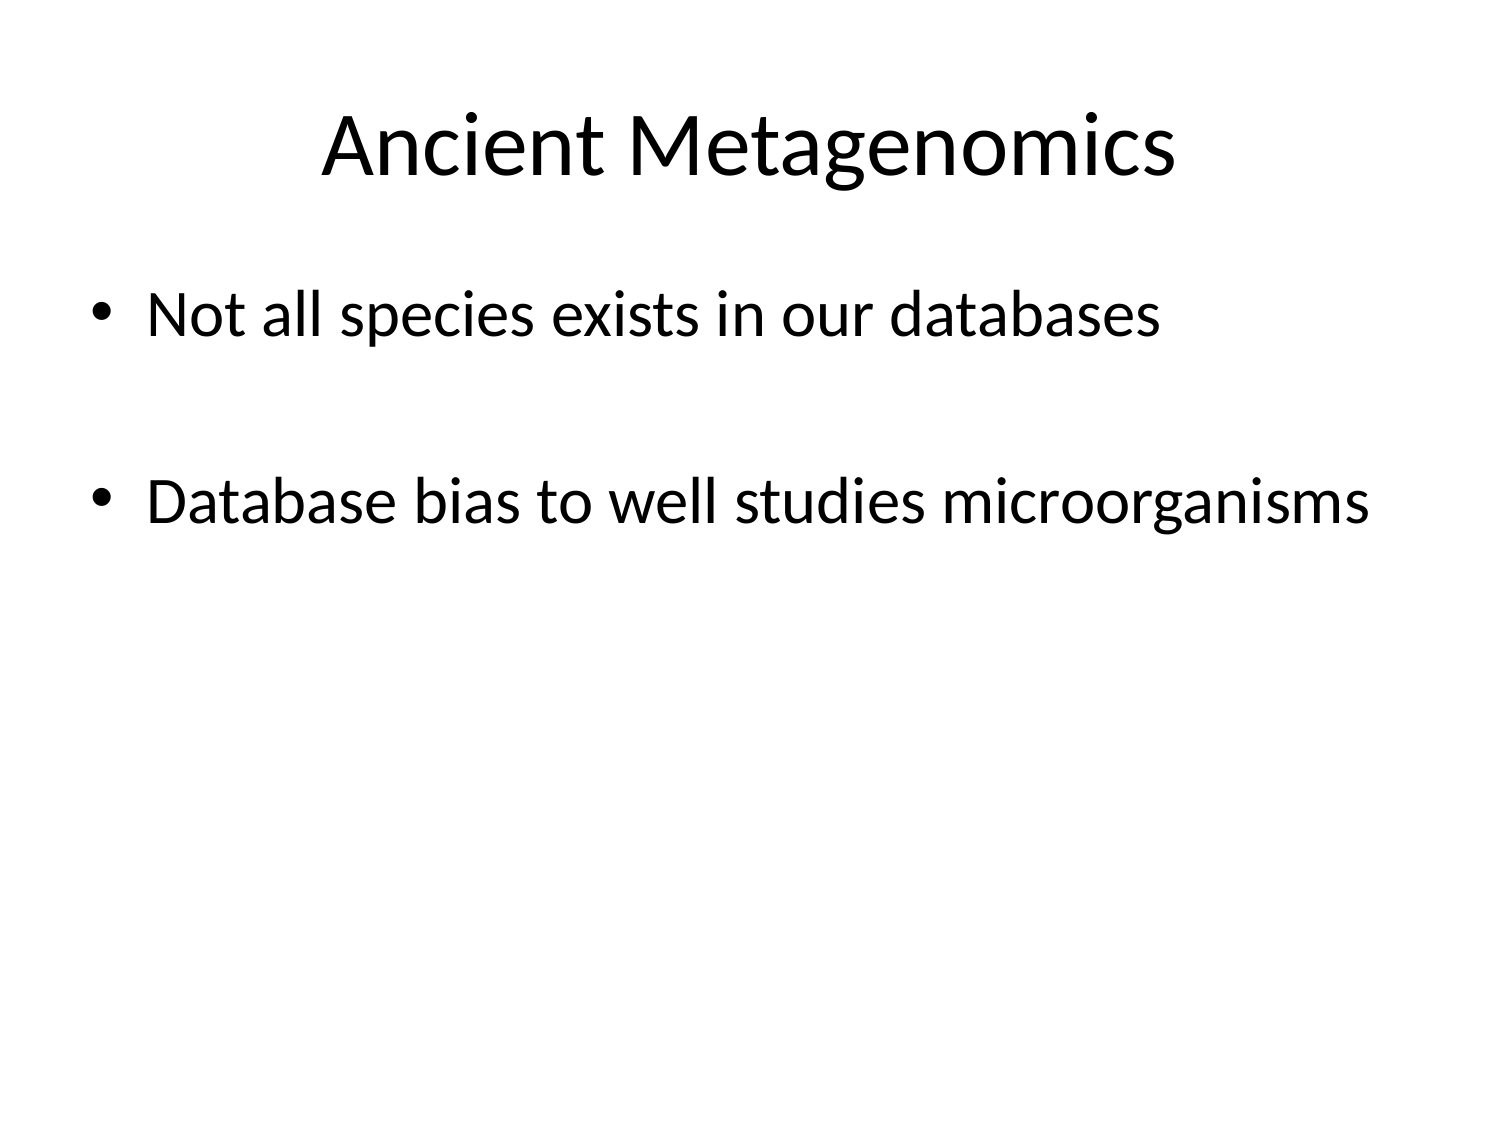

# Ancient Metagenomics
Not all species exists in our databases

Database bias to well studies microorganisms